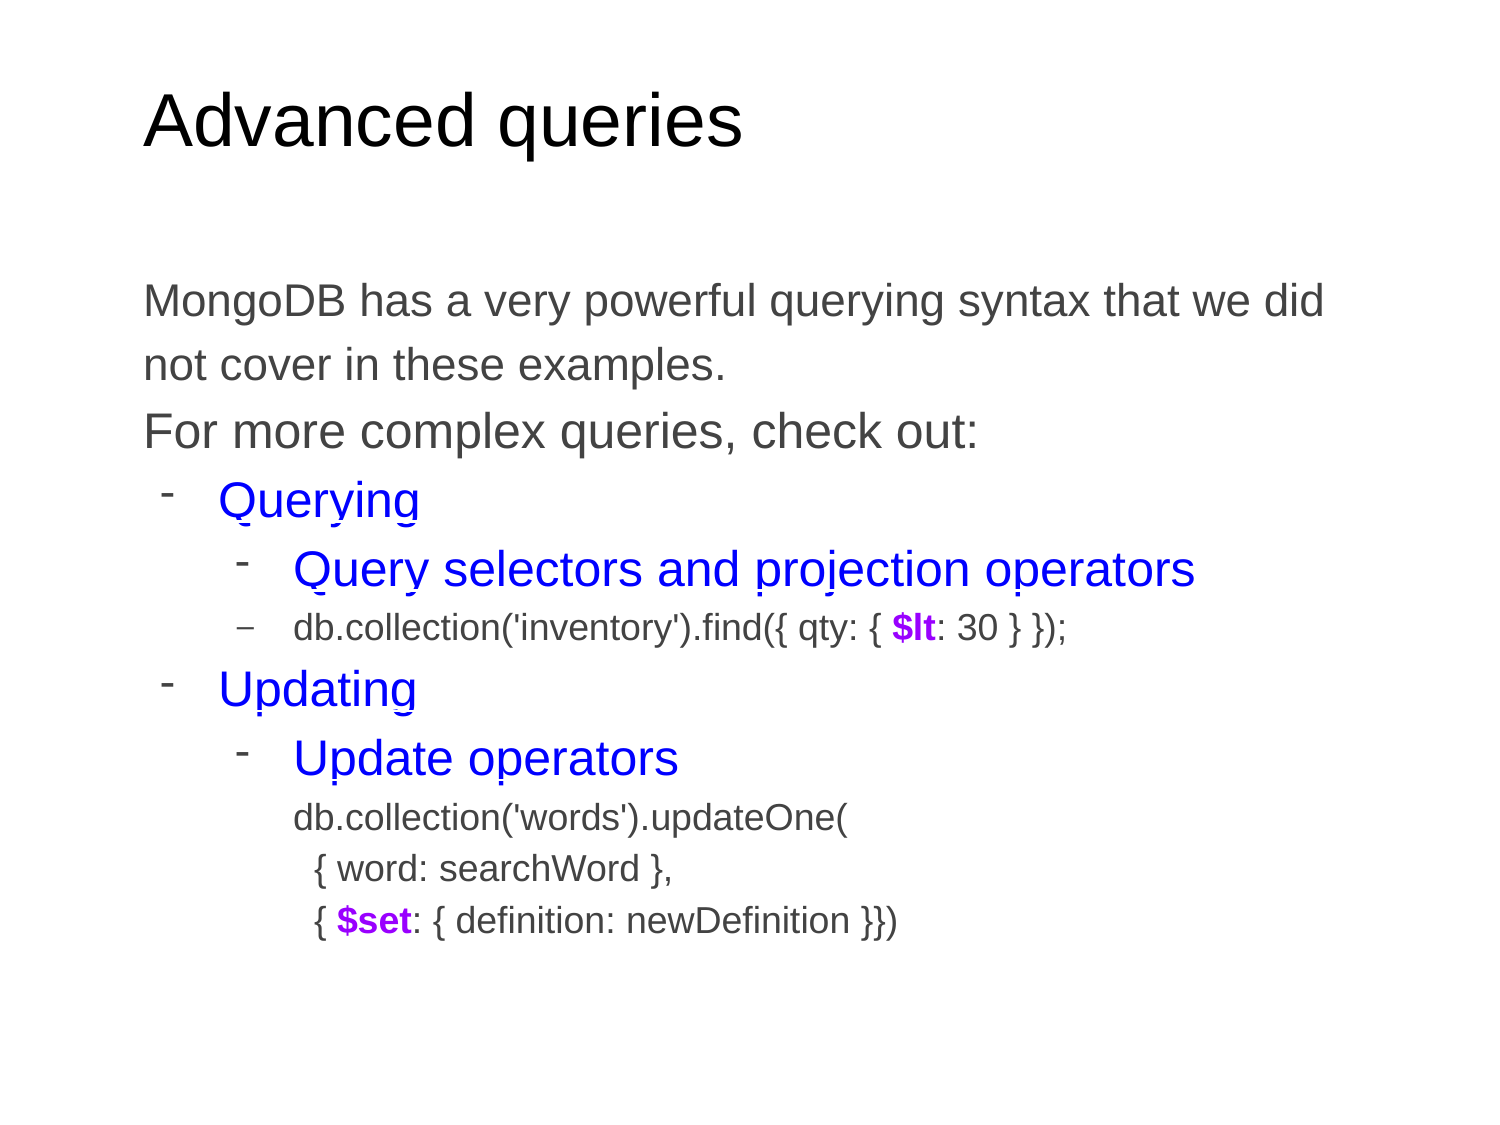

Advanced queries
MongoDB has a very powerful querying syntax that we did
not cover in these examples.
For more complex queries, check out:
Querying
Query selectors and projection operators
db.collection('inventory').find({ qty: { $lt: 30 } });
Updating
Update operators
db.collection('words').updateOne(
  { word: searchWord },
  { $set: { definition: newDefinition }})